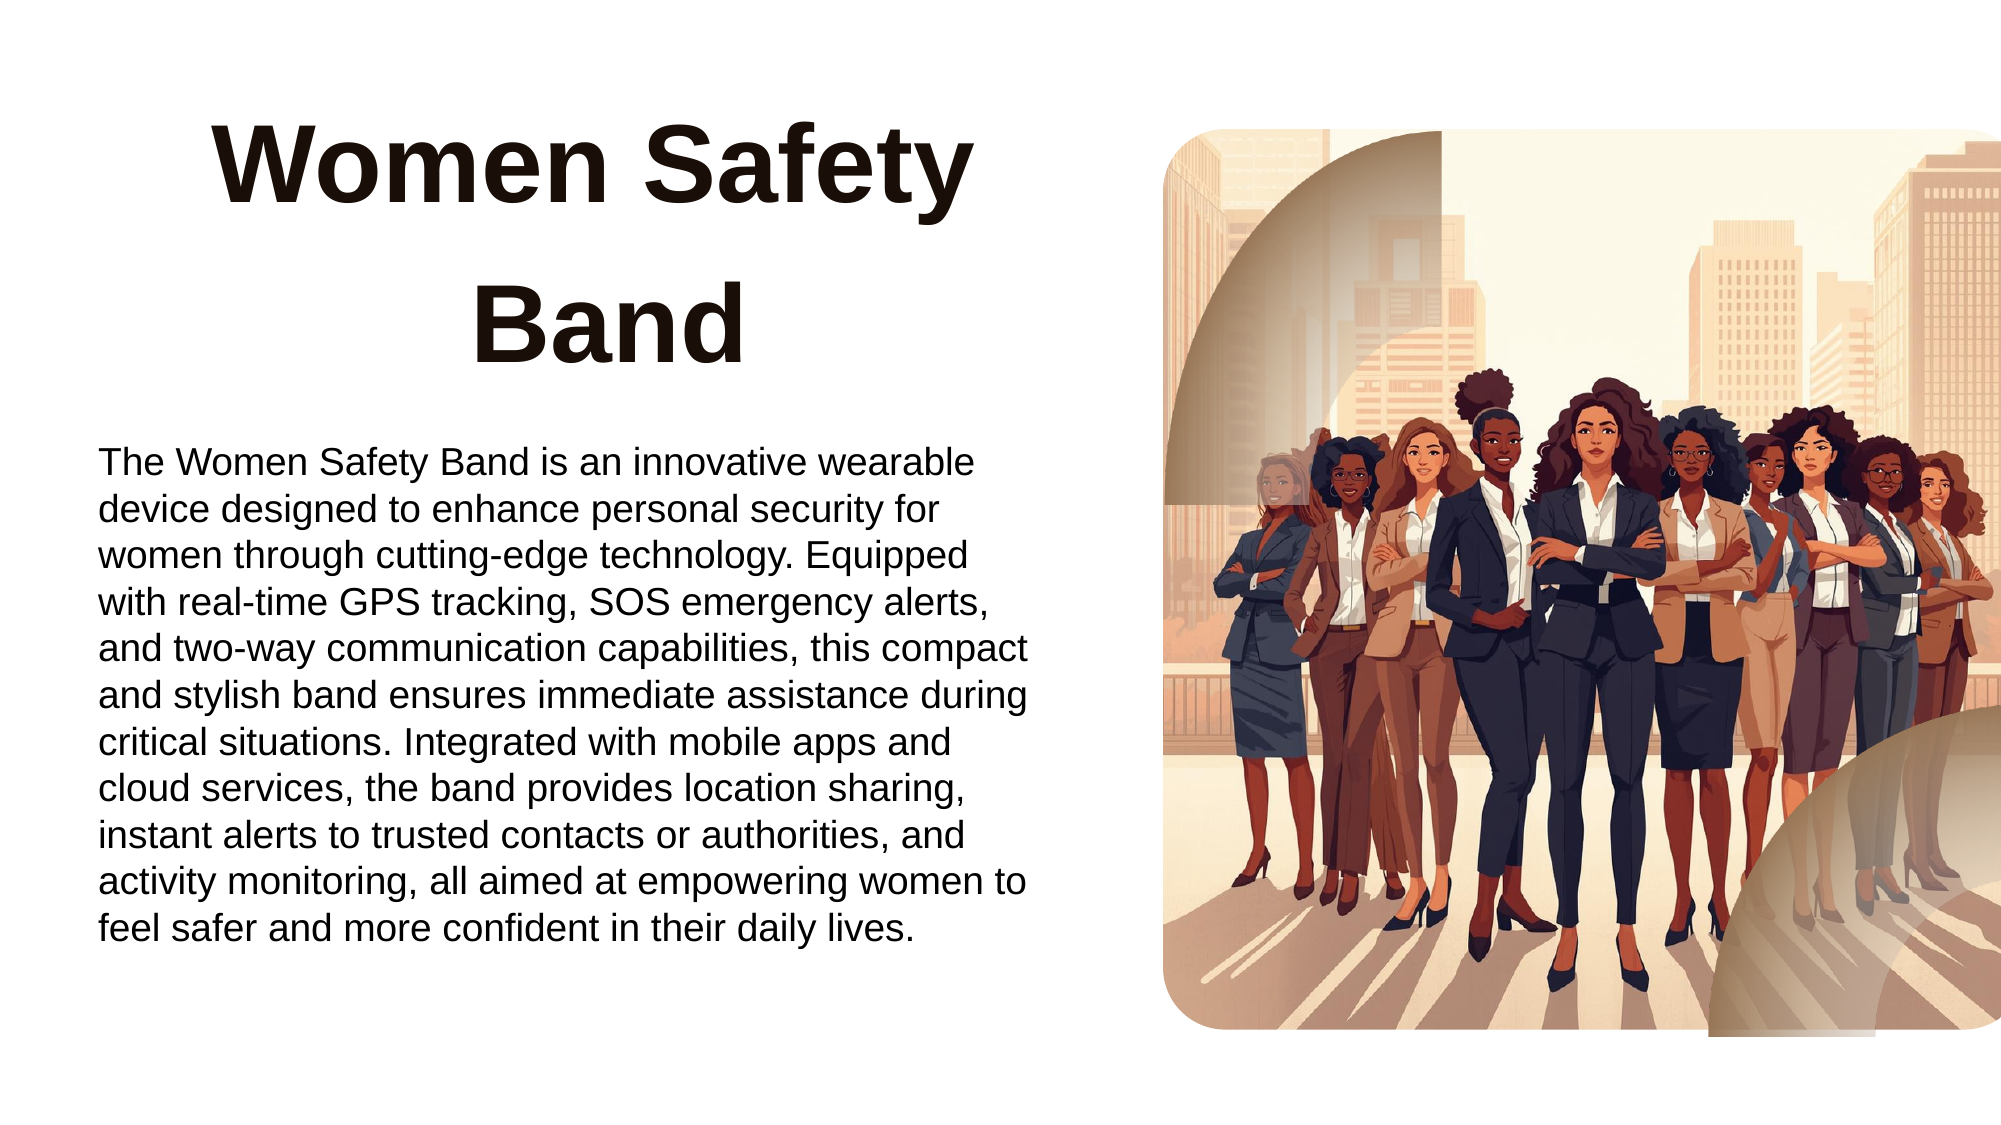

Women Safety
 Band

The Women Safety Band is an innovative wearable device designed to enhance personal security for women through cutting-edge technology. Equipped with real-time GPS tracking, SOS emergency alerts, and two-way communication capabilities, this compact and stylish band ensures immediate assistance during critical situations. Integrated with mobile apps and cloud services, the band provides location sharing, instant alerts to trusted contacts or authorities, and activity monitoring, all aimed at empowering women to feel safer and more confident in their daily lives.